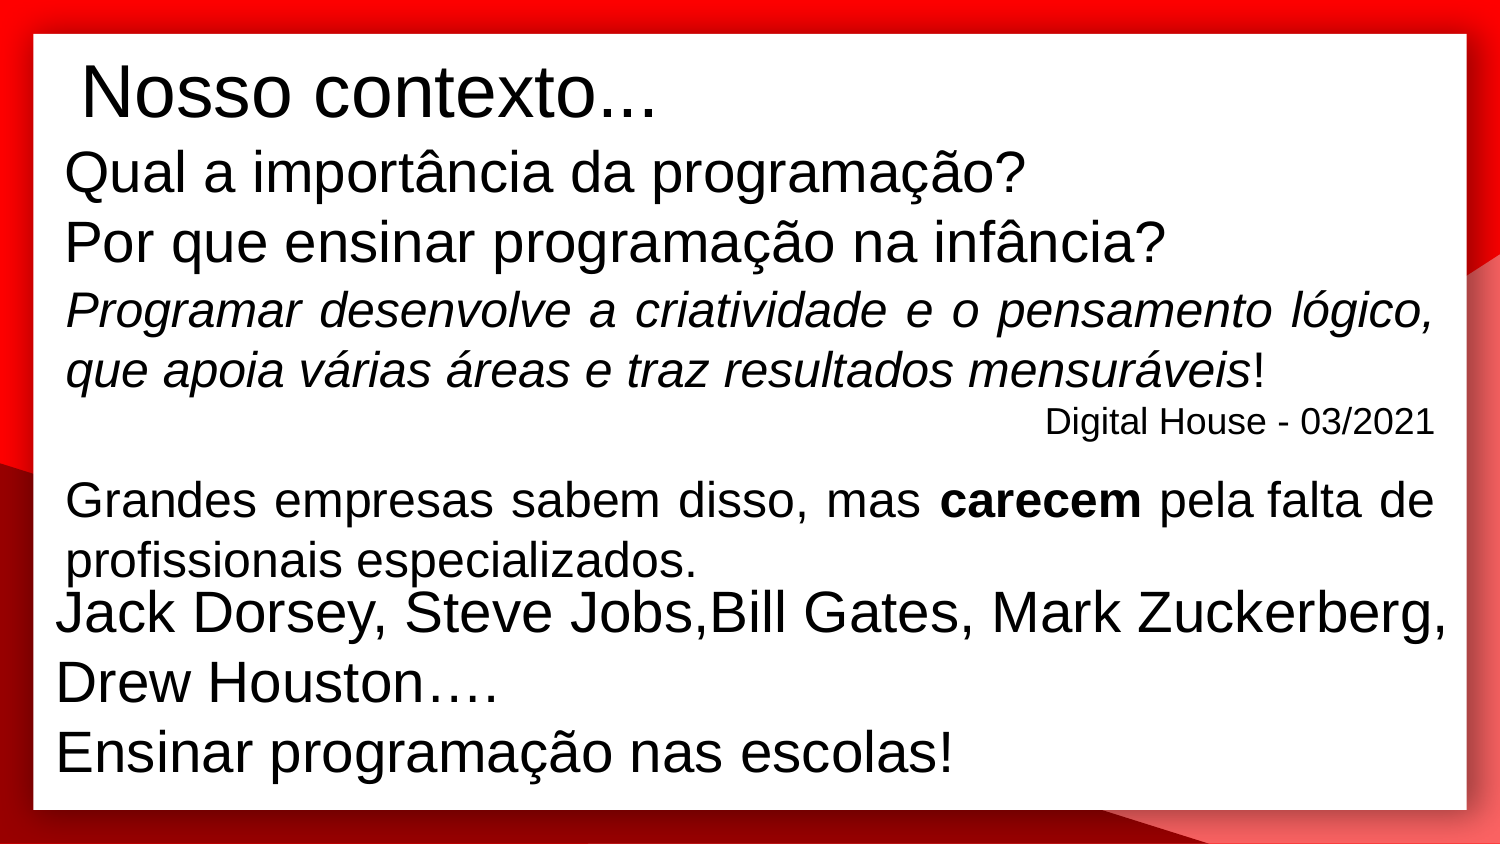

Nosso contexto...
Qual a importância da programação?
Por que ensinar programação na infância?
Programar desenvolve a criatividade e o pensamento lógico, que apoia várias áreas e traz resultados mensuráveis!
Digital House - 03/2021
Grandes empresas sabem disso, mas carecem pela falta de profissionais especializados.
Jack Dorsey, Steve Jobs,Bill Gates, Mark Zuckerberg, Drew Houston….
Ensinar programação nas escolas!